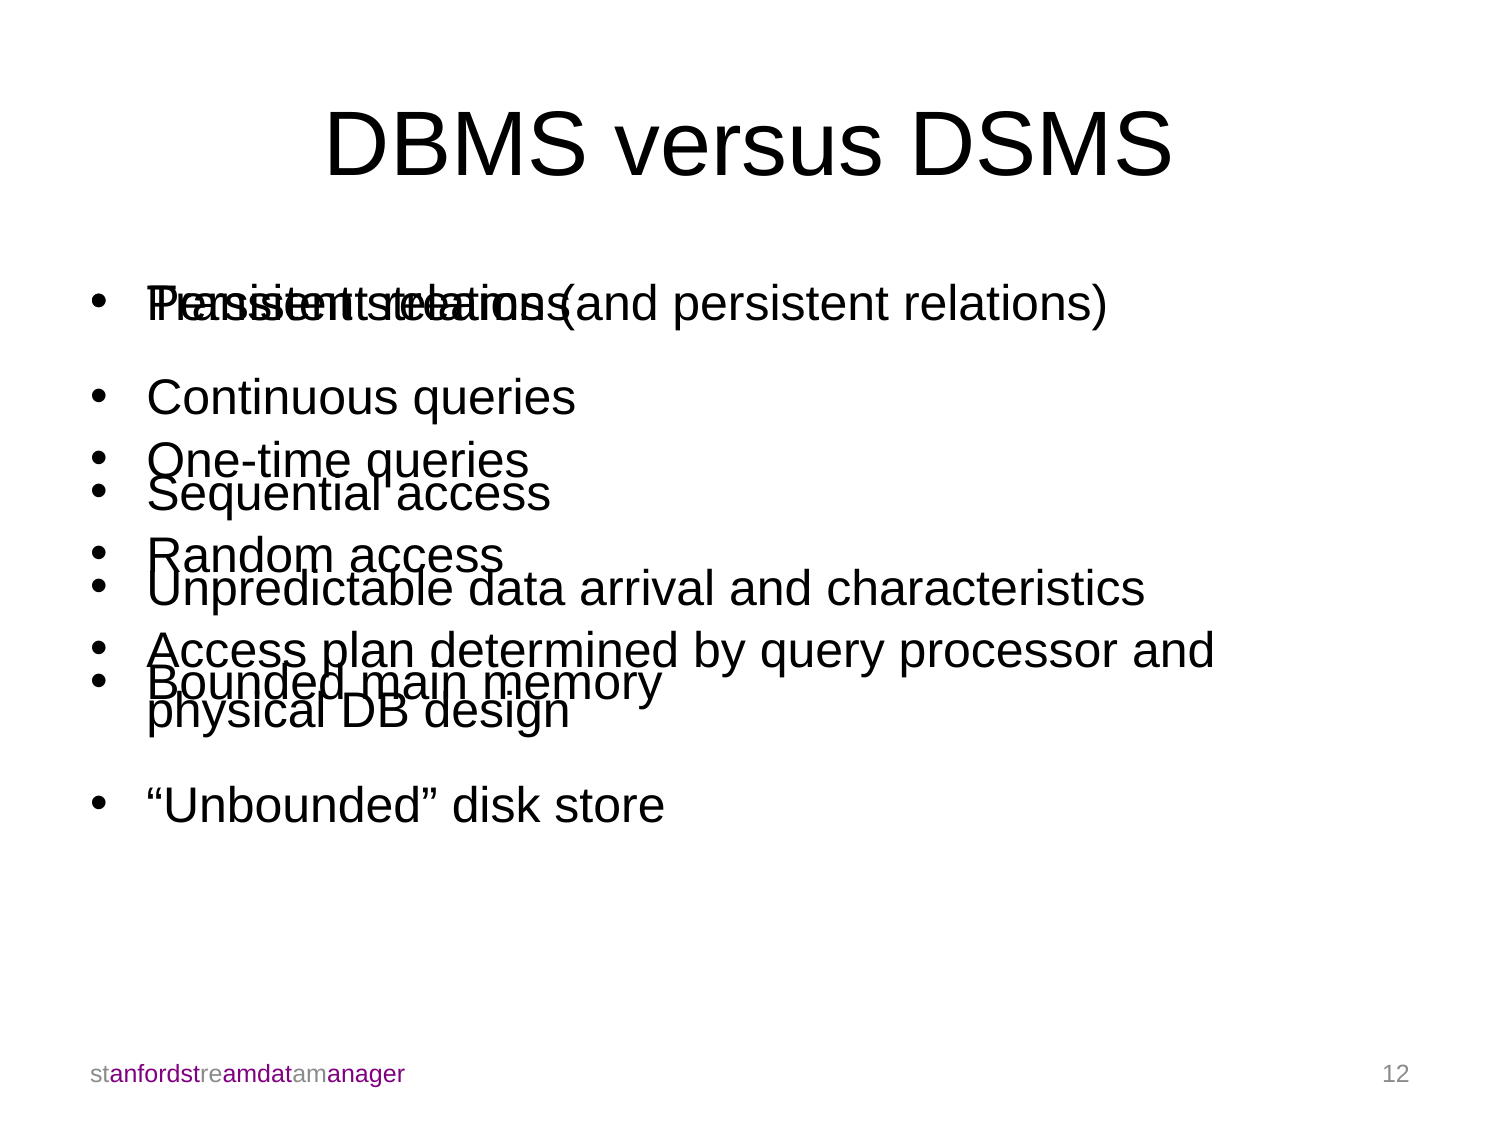

# DBMS versus DSMS
Persistent relations
One-time queries
Random access
Access plan determined by query processor and physical DB design
“Unbounded” disk store
Transient streams (and persistent relations)
Continuous queries
Sequential access
Unpredictable data arrival and characteristics
Bounded main memory
stanfordstreamdatamanager
12